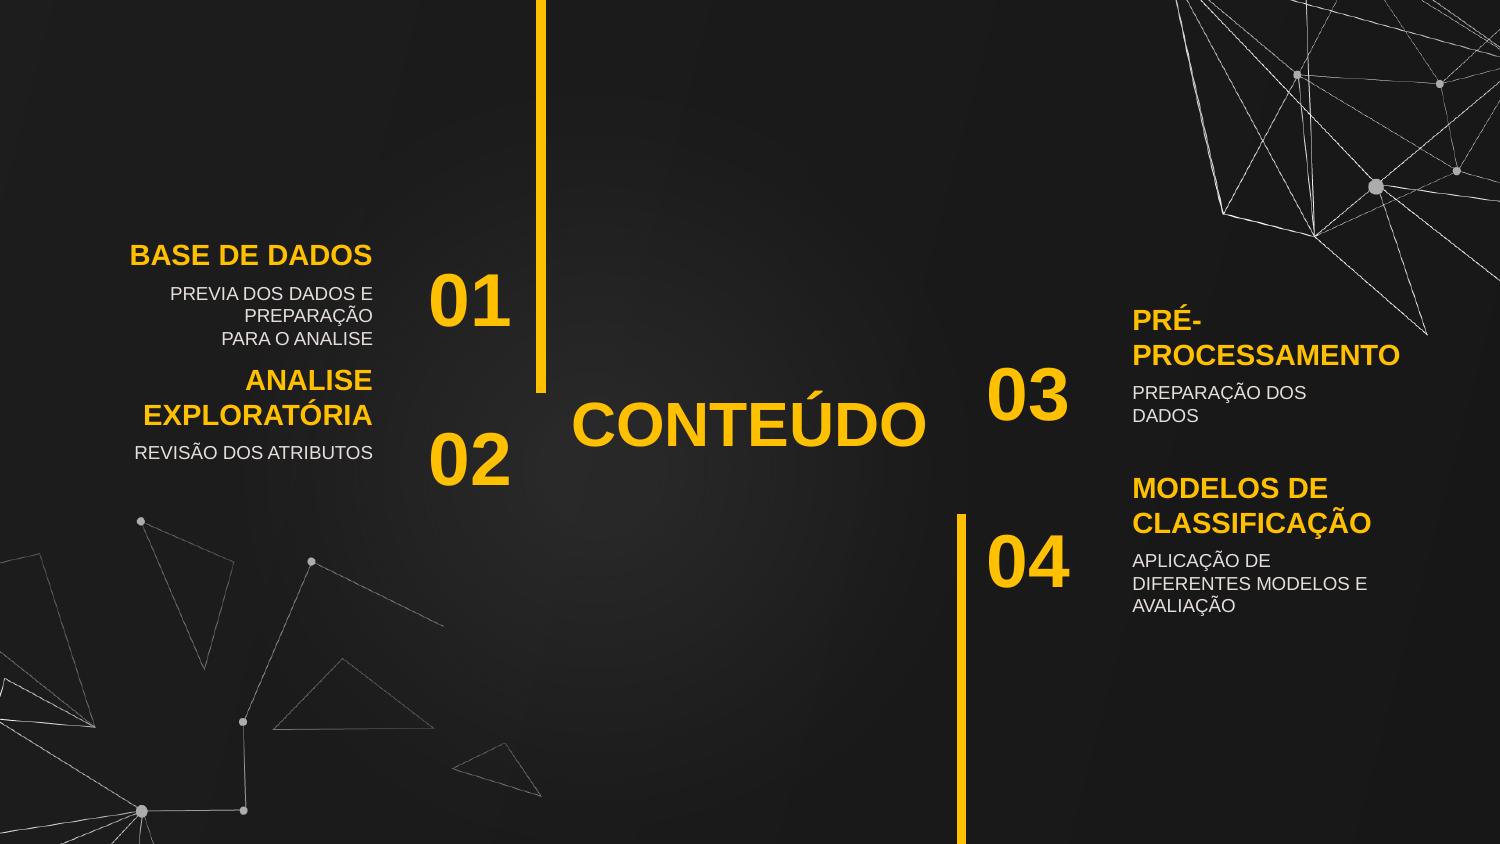

BASE DE DADOS
01
PREVIA DOS DADOS E PREPARAÇÃO PARA O ANALISE
PRÉ-PROCESSAMENTO
03
# CONTEÚDO
ANALISE EXPLORATÓRIA
PREPARAÇÃO DOS DADOS
02
REVISÃO DOS ATRIBUTOS
MODELOS DE CLASSIFICAÇÃO
04
APLICAÇÃO DE DIFERENTES MODELOS E AVALIAÇÃO